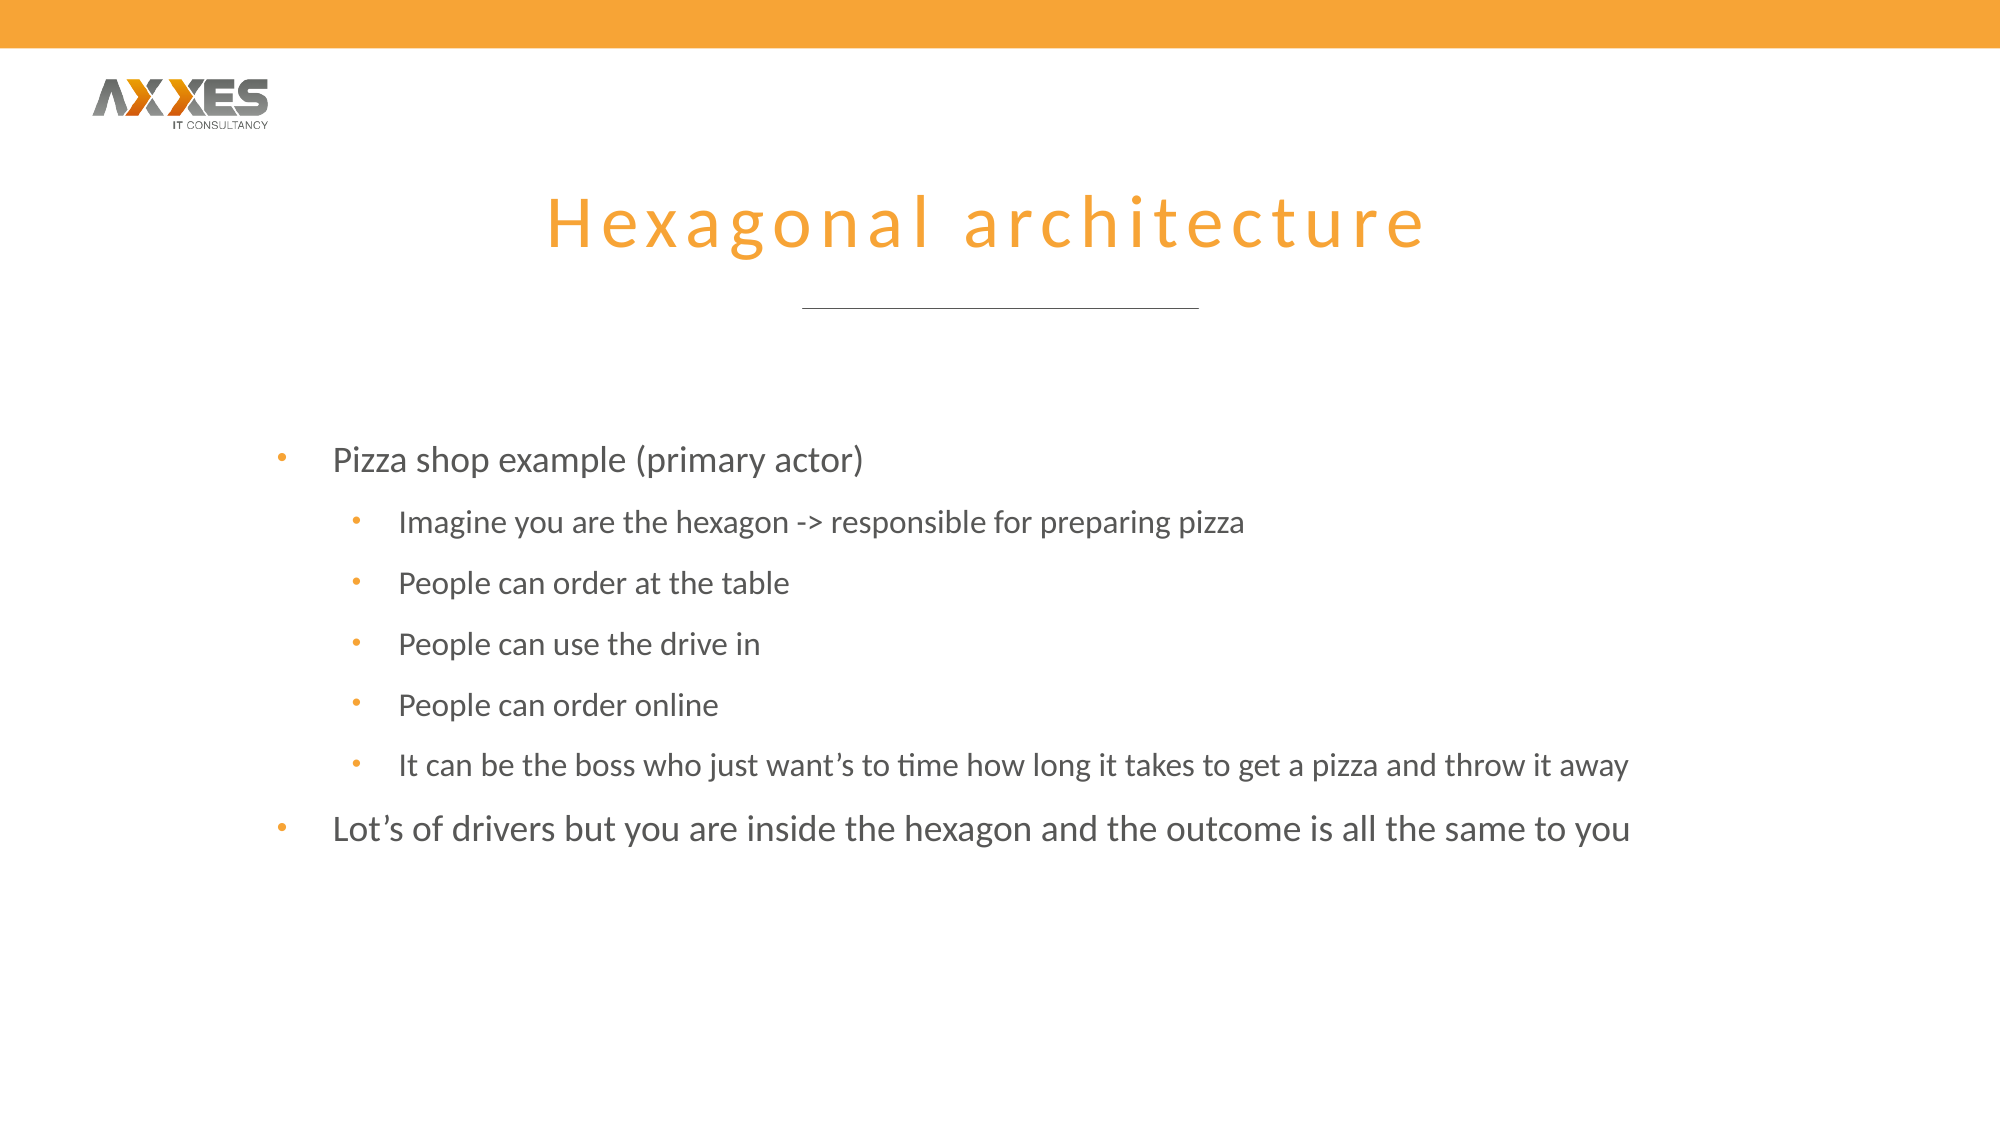

# Hexagonal architecture
Pizza shop example (primary actor)
Imagine you are the hexagon -> responsible for preparing pizza
People can order at the table
People can use the drive in
People can order online
It can be the boss who just want’s to time how long it takes to get a pizza and throw it away
Lot’s of drivers but you are inside the hexagon and the outcome is all the same to you